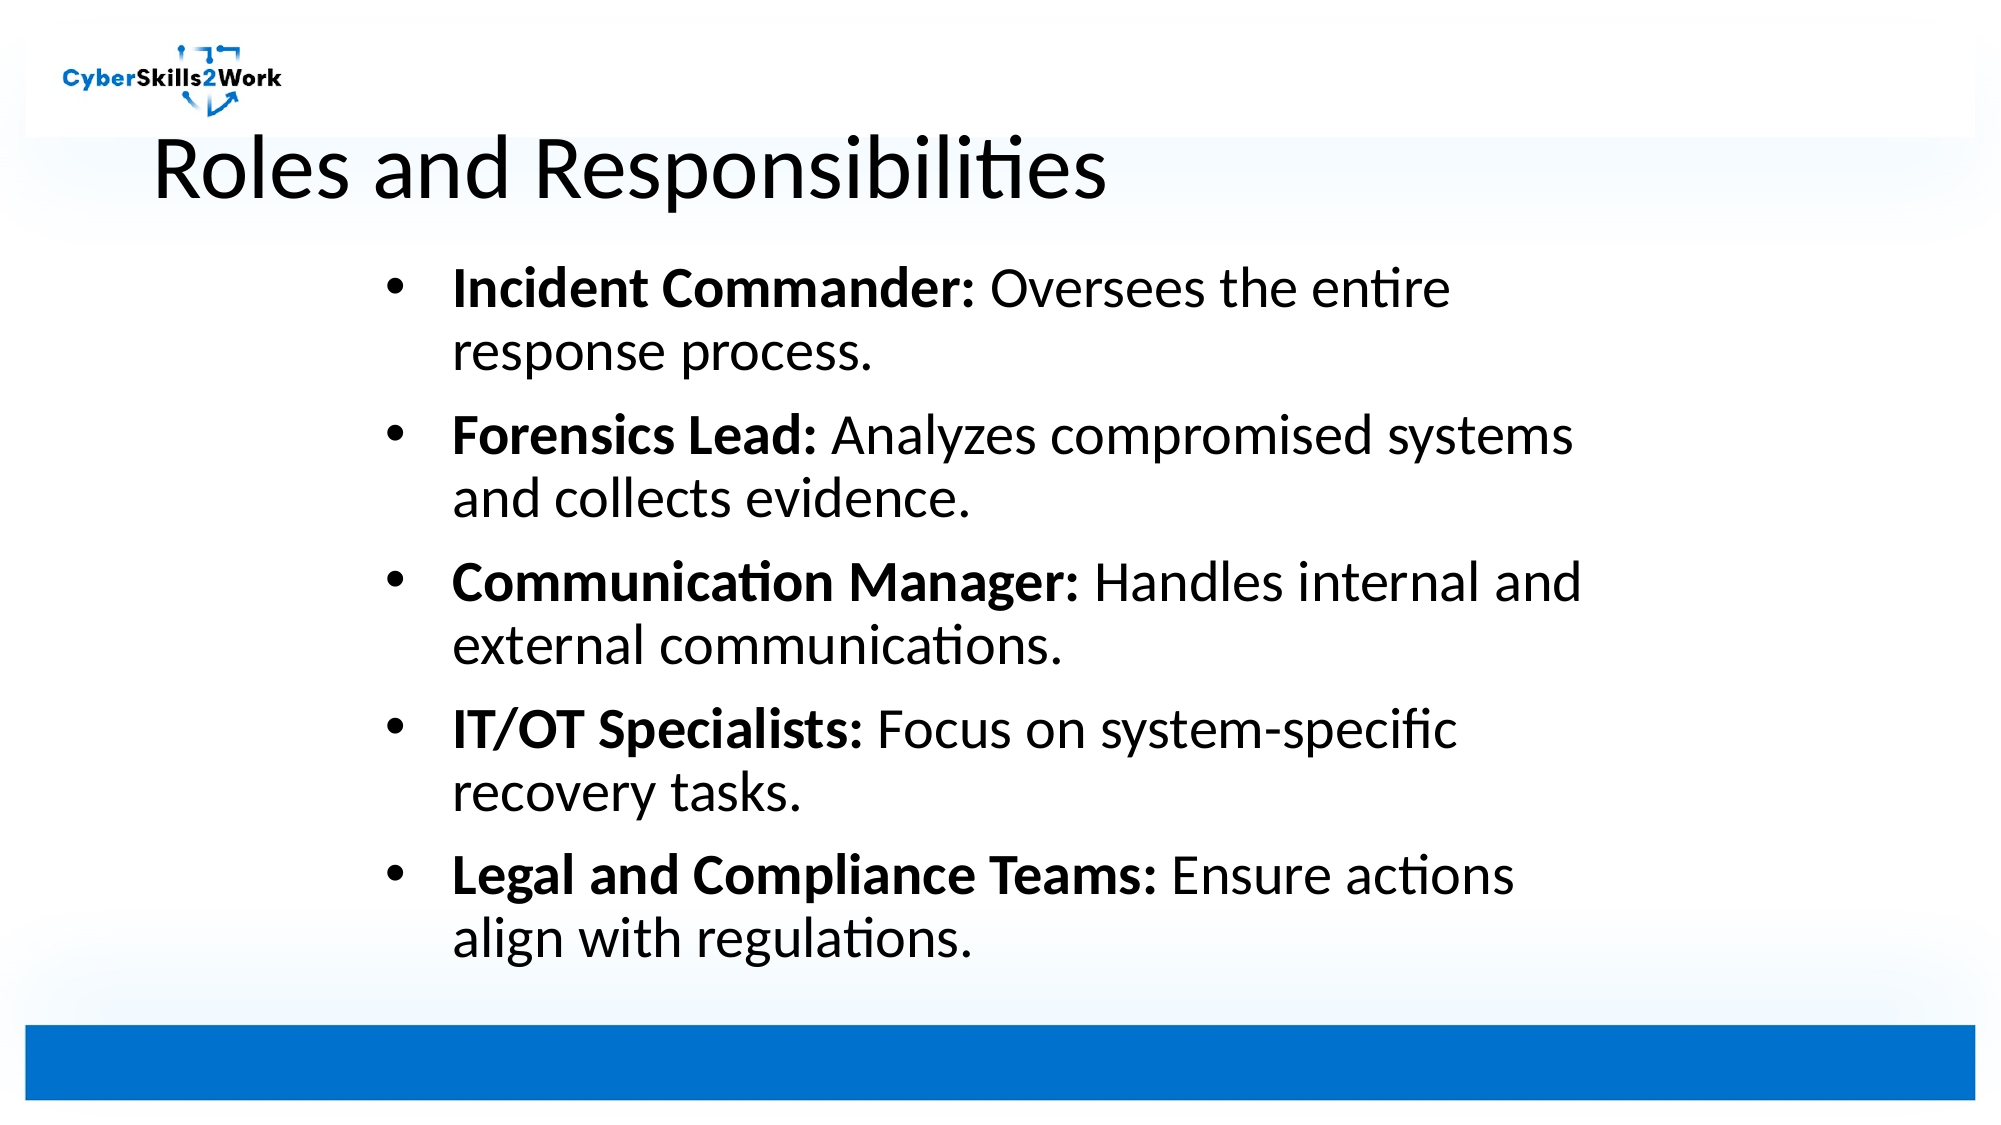

# Roles and Responsibilities
Incident Commander: Oversees the entire response process.
Forensics Lead: Analyzes compromised systems and collects evidence.
Communication Manager: Handles internal and external communications.
IT/OT Specialists: Focus on system-specific recovery tasks.
Legal and Compliance Teams: Ensure actions align with regulations.